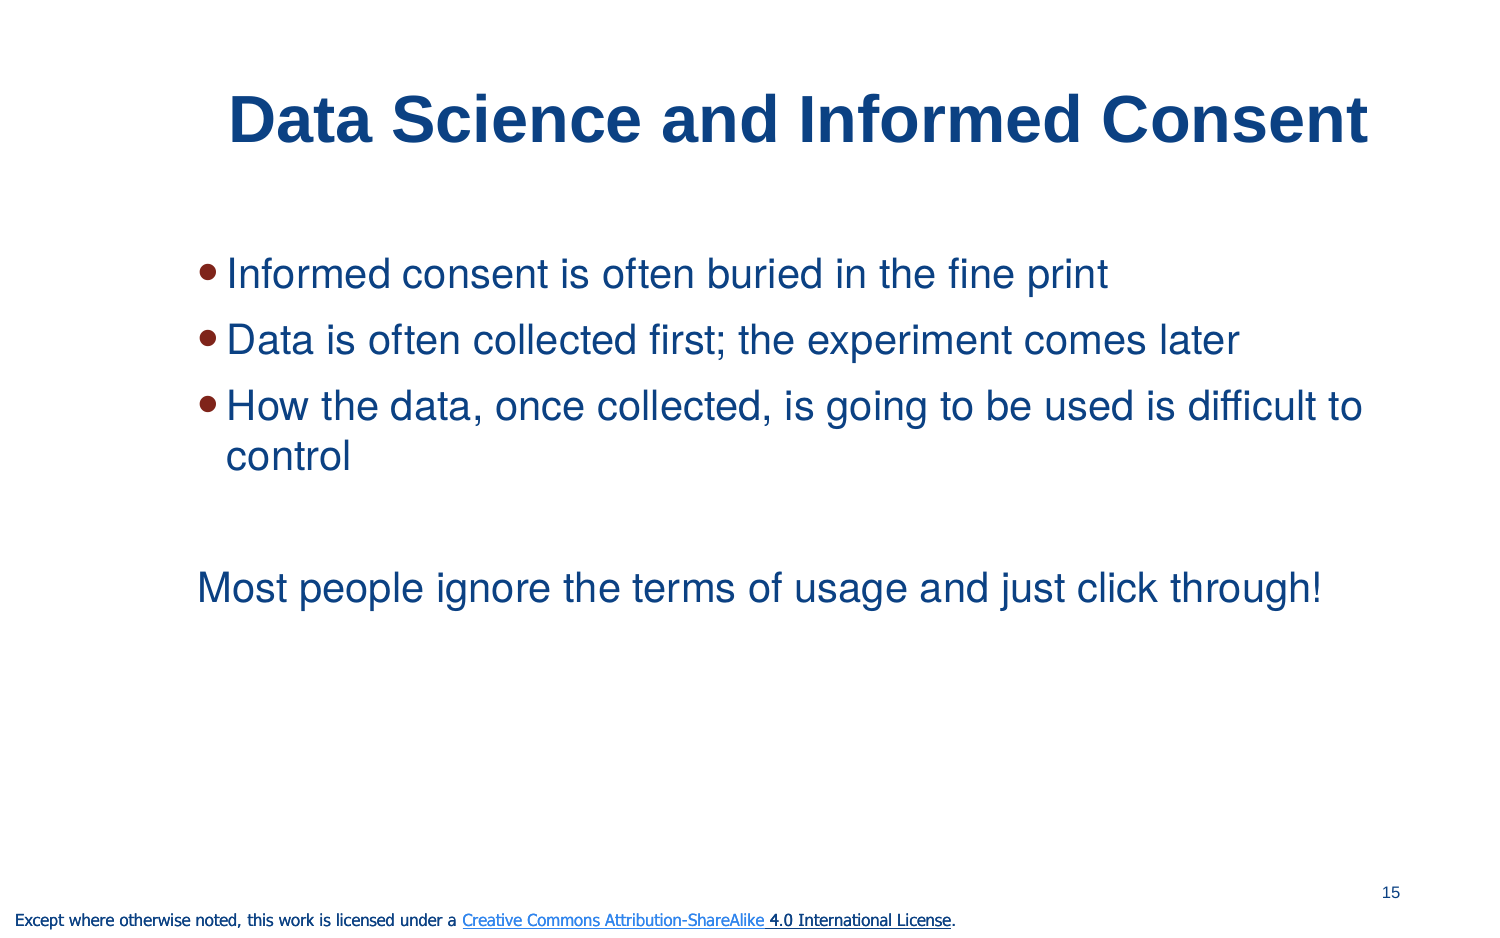

# Data Science and Informed Consent
Informed consent is often buried in the fine print
Data is often collected first; the experiment comes later
How the data, once collected, is going to be used is difficult to control

Most people ignore the terms of usage and just click through!

15